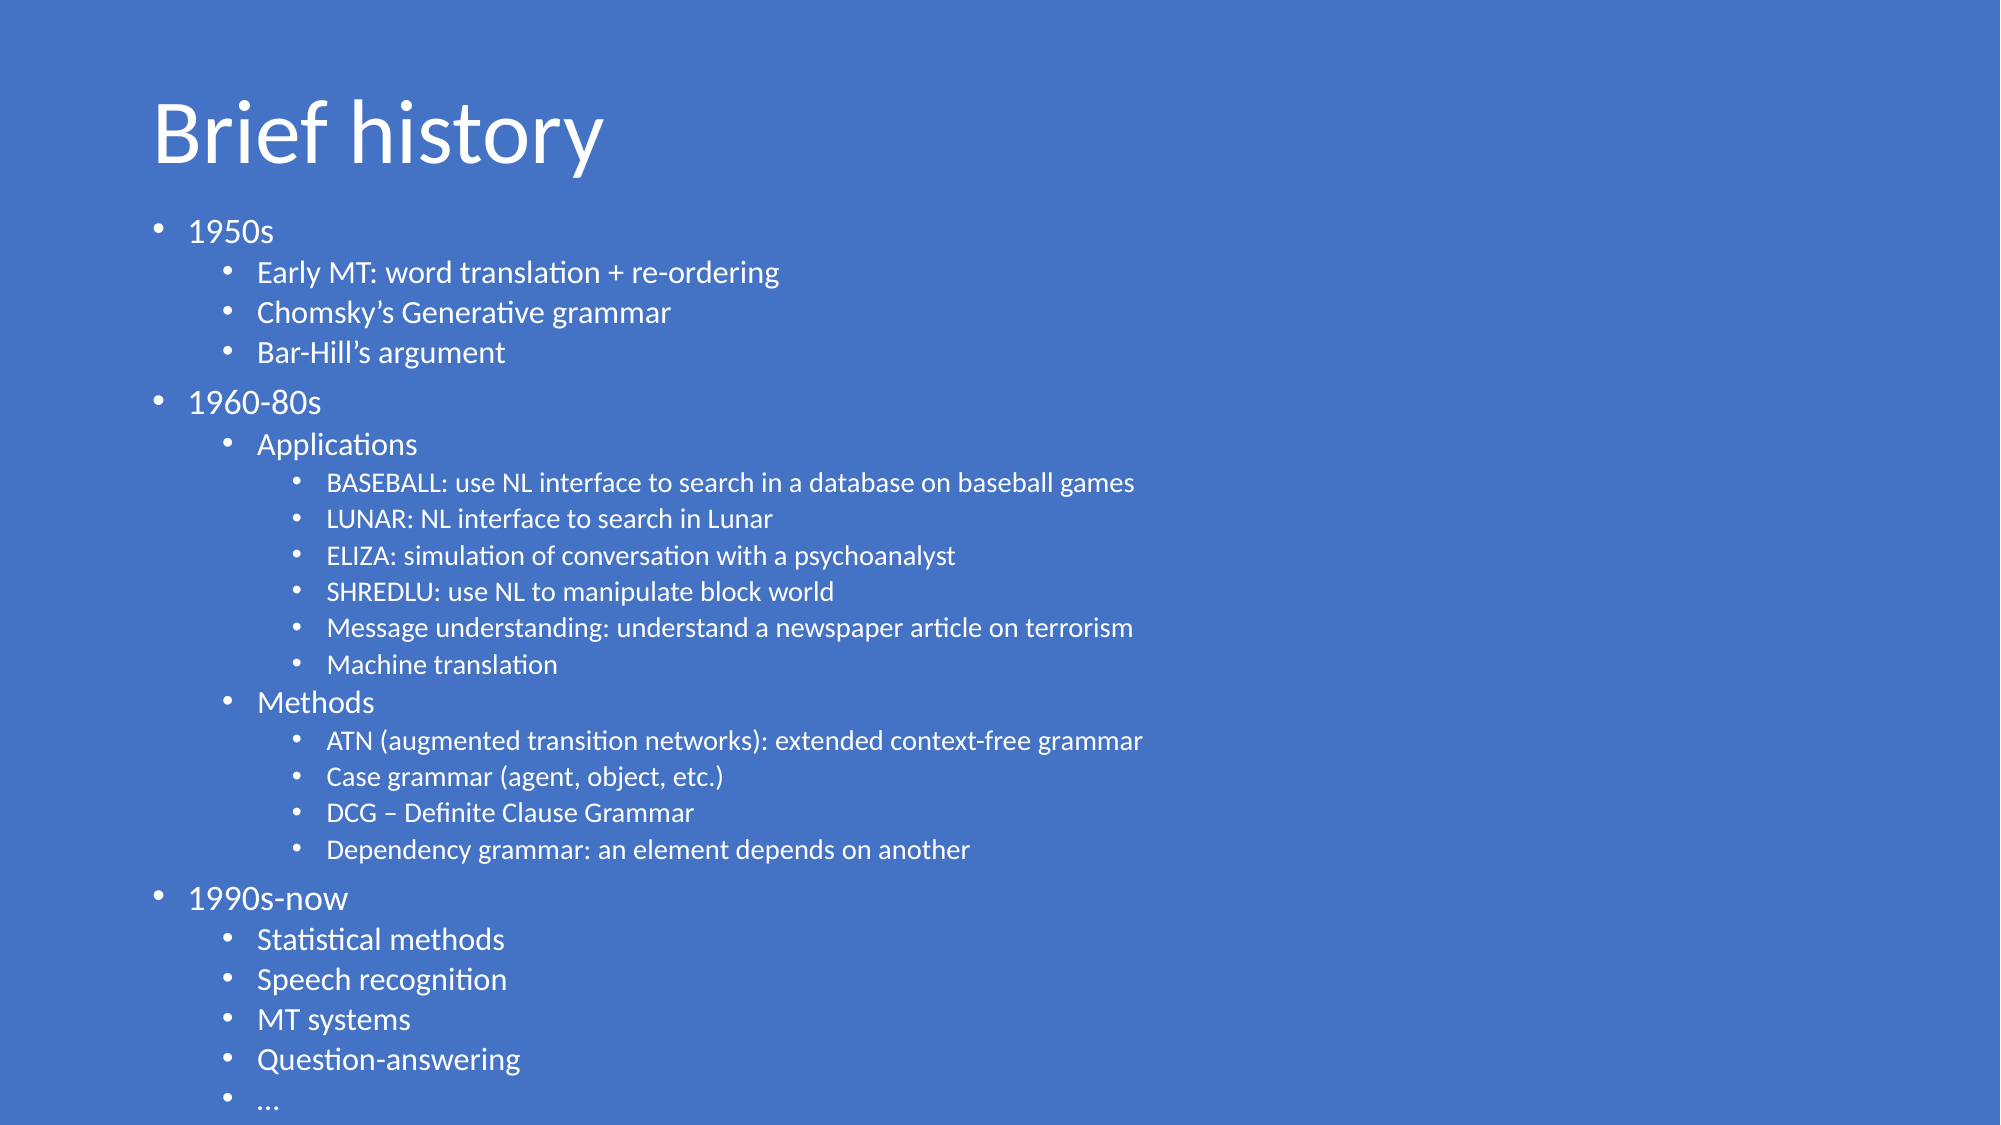

# Brief history
1950s
Early MT: word translation + re-ordering
Chomsky’s Generative grammar
Bar-Hill’s argument
1960-80s
Applications
BASEBALL: use NL interface to search in a database on baseball games
LUNAR: NL interface to search in Lunar
ELIZA: simulation of conversation with a psychoanalyst
SHREDLU: use NL to manipulate block world
Message understanding: understand a newspaper article on terrorism
Machine translation
Methods
ATN (augmented transition networks): extended context-free grammar
Case grammar (agent, object, etc.)
DCG – Definite Clause Grammar
Dependency grammar: an element depends on another
1990s-now
Statistical methods
Speech recognition
MT systems
Question-answering
…